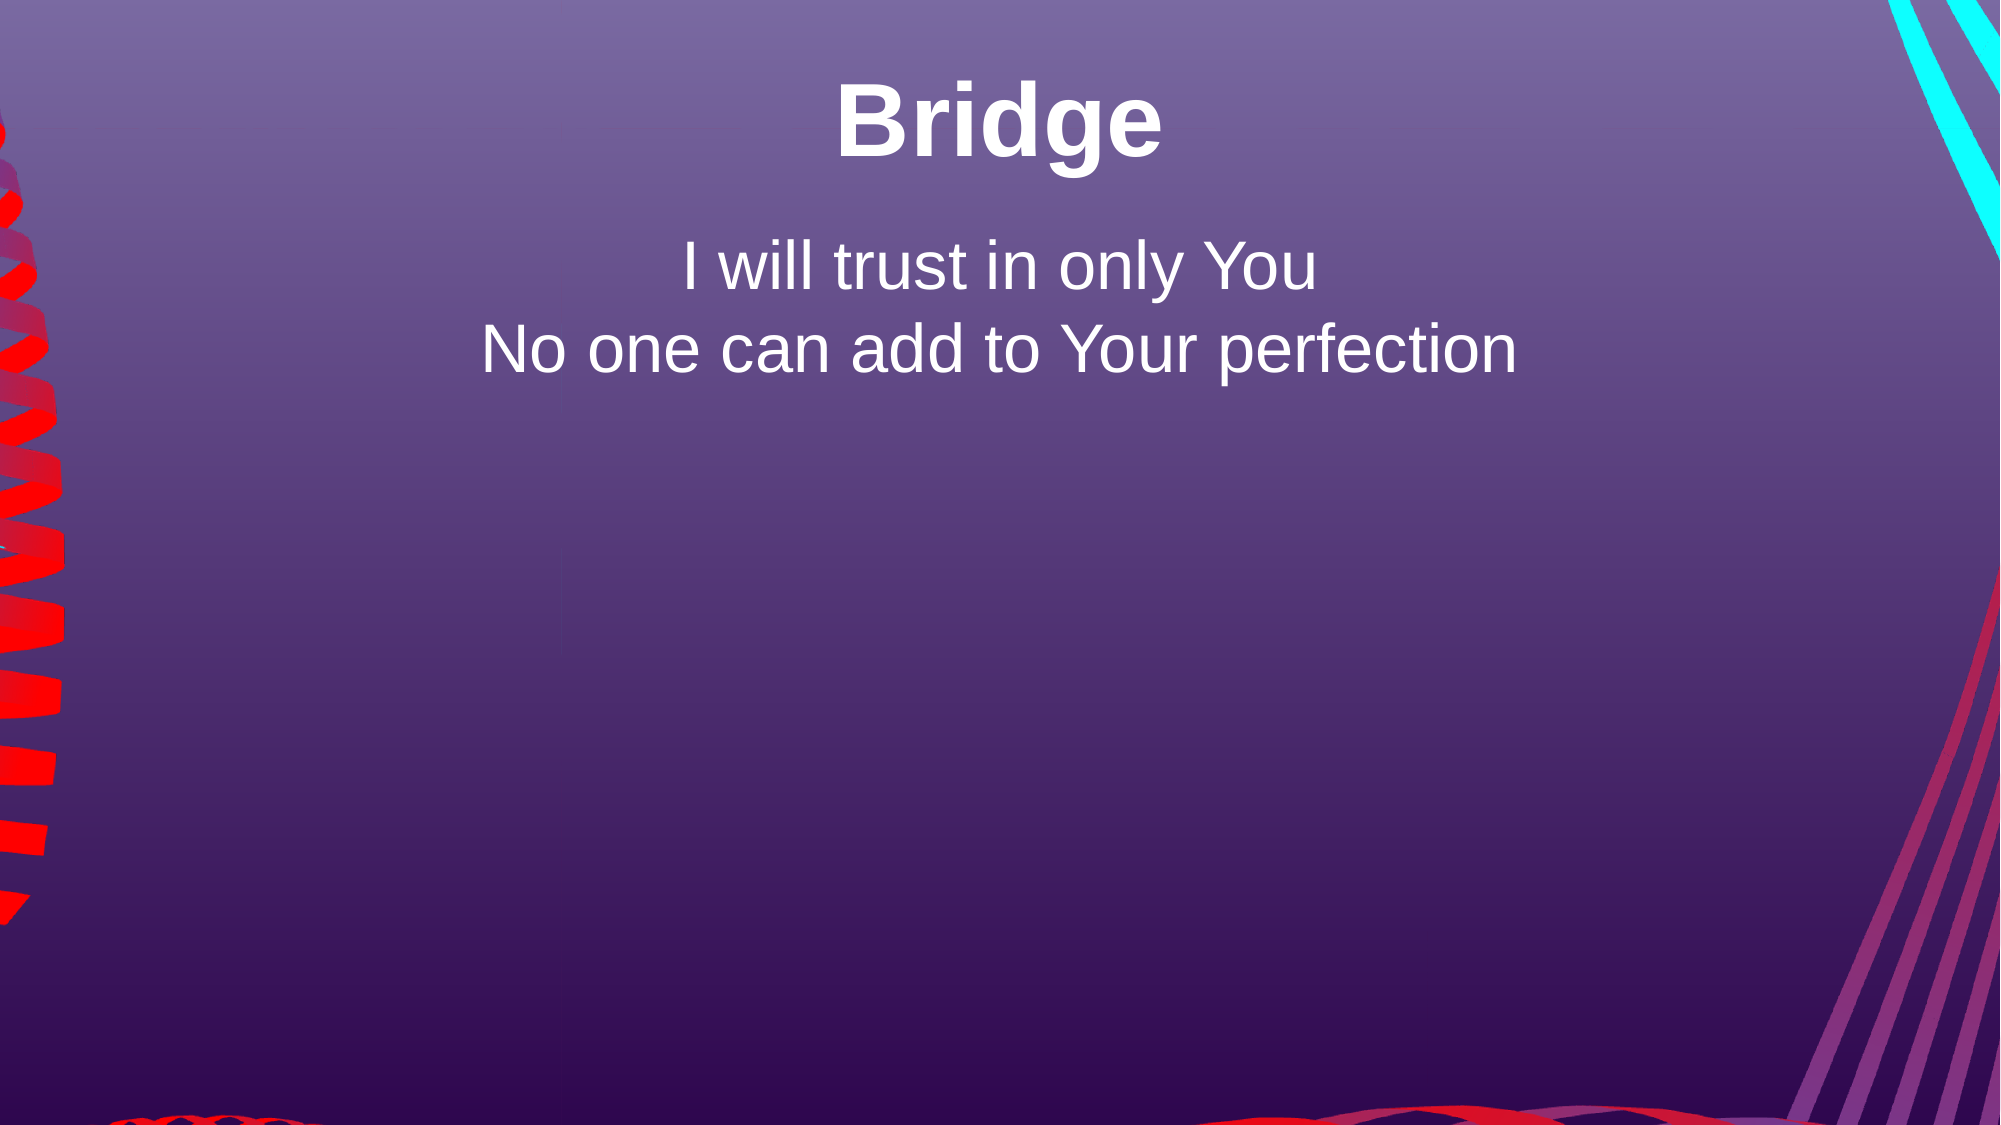

Bridge
I will trust in only You
No one can add to Your perfection